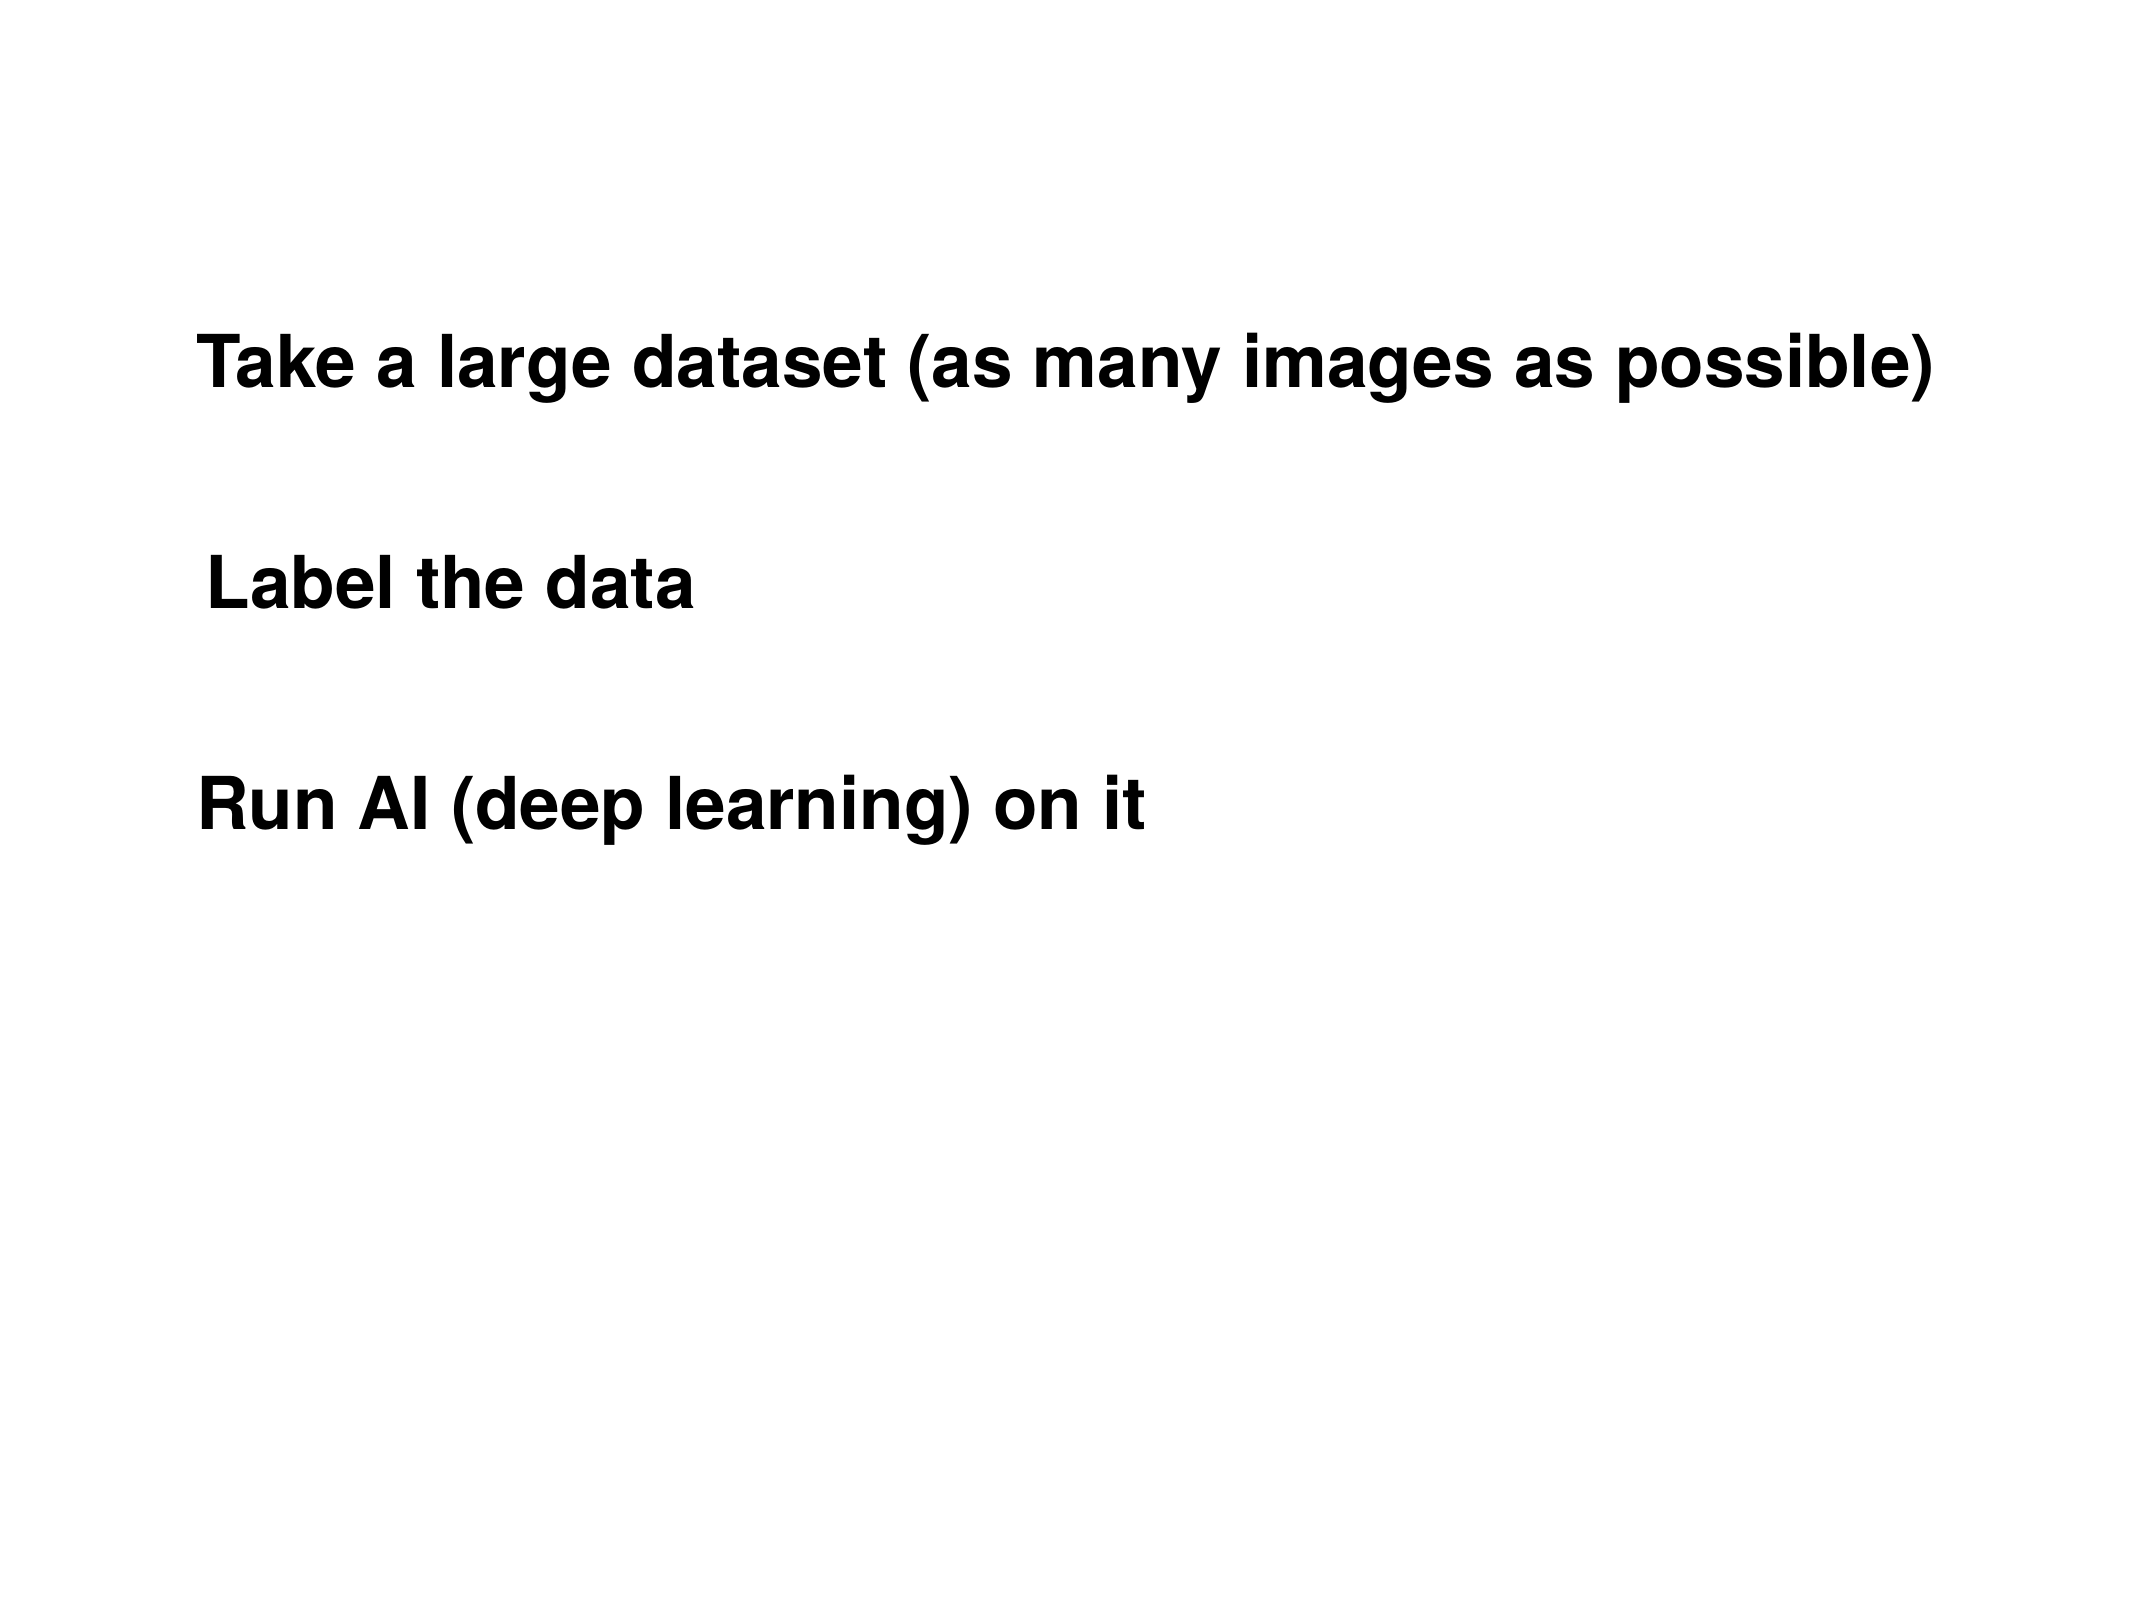

Take a large dataset (as many images as possible)
Label the data
Run AI (deep learning) on it